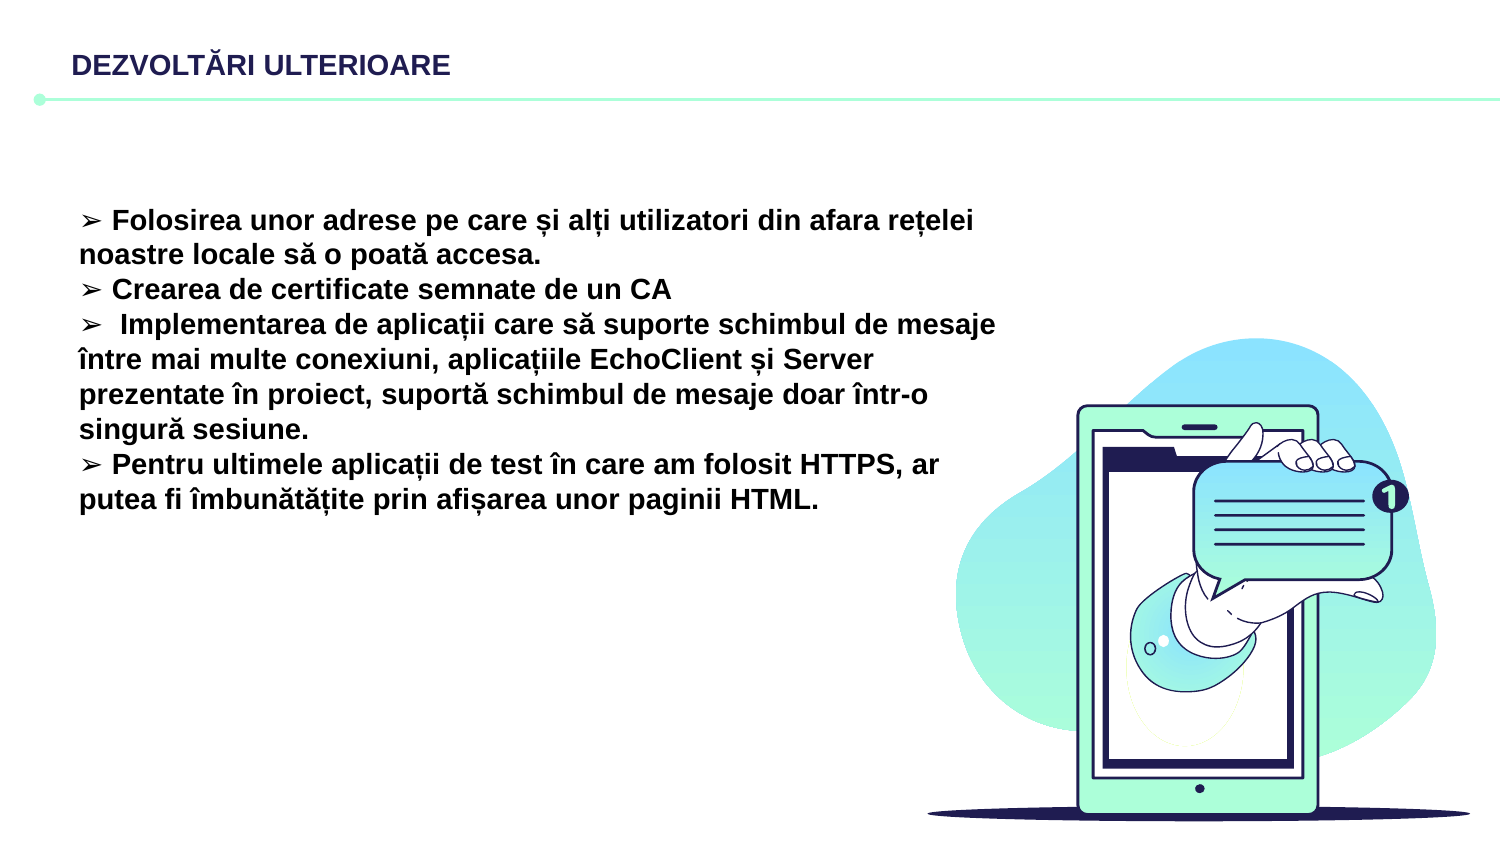

# DEZVOLTĂRI ULTERIOARE
➢ Folosirea unor adrese pe care și alți utilizatori din afara rețelei noastre locale să o poată accesa.
➢ Crearea de certificate semnate de un CA
➢  Implementarea de aplicații care să suporte schimbul de mesaje între mai multe conexiuni, aplicațiile EchoClient și Server prezentate în proiect, suportă schimbul de mesaje doar într-o singură sesiune.
➢ Pentru ultimele aplicații de test în care am folosit HTTPS, ar putea fi îmbunătățite prin afișarea unor paginii HTML.